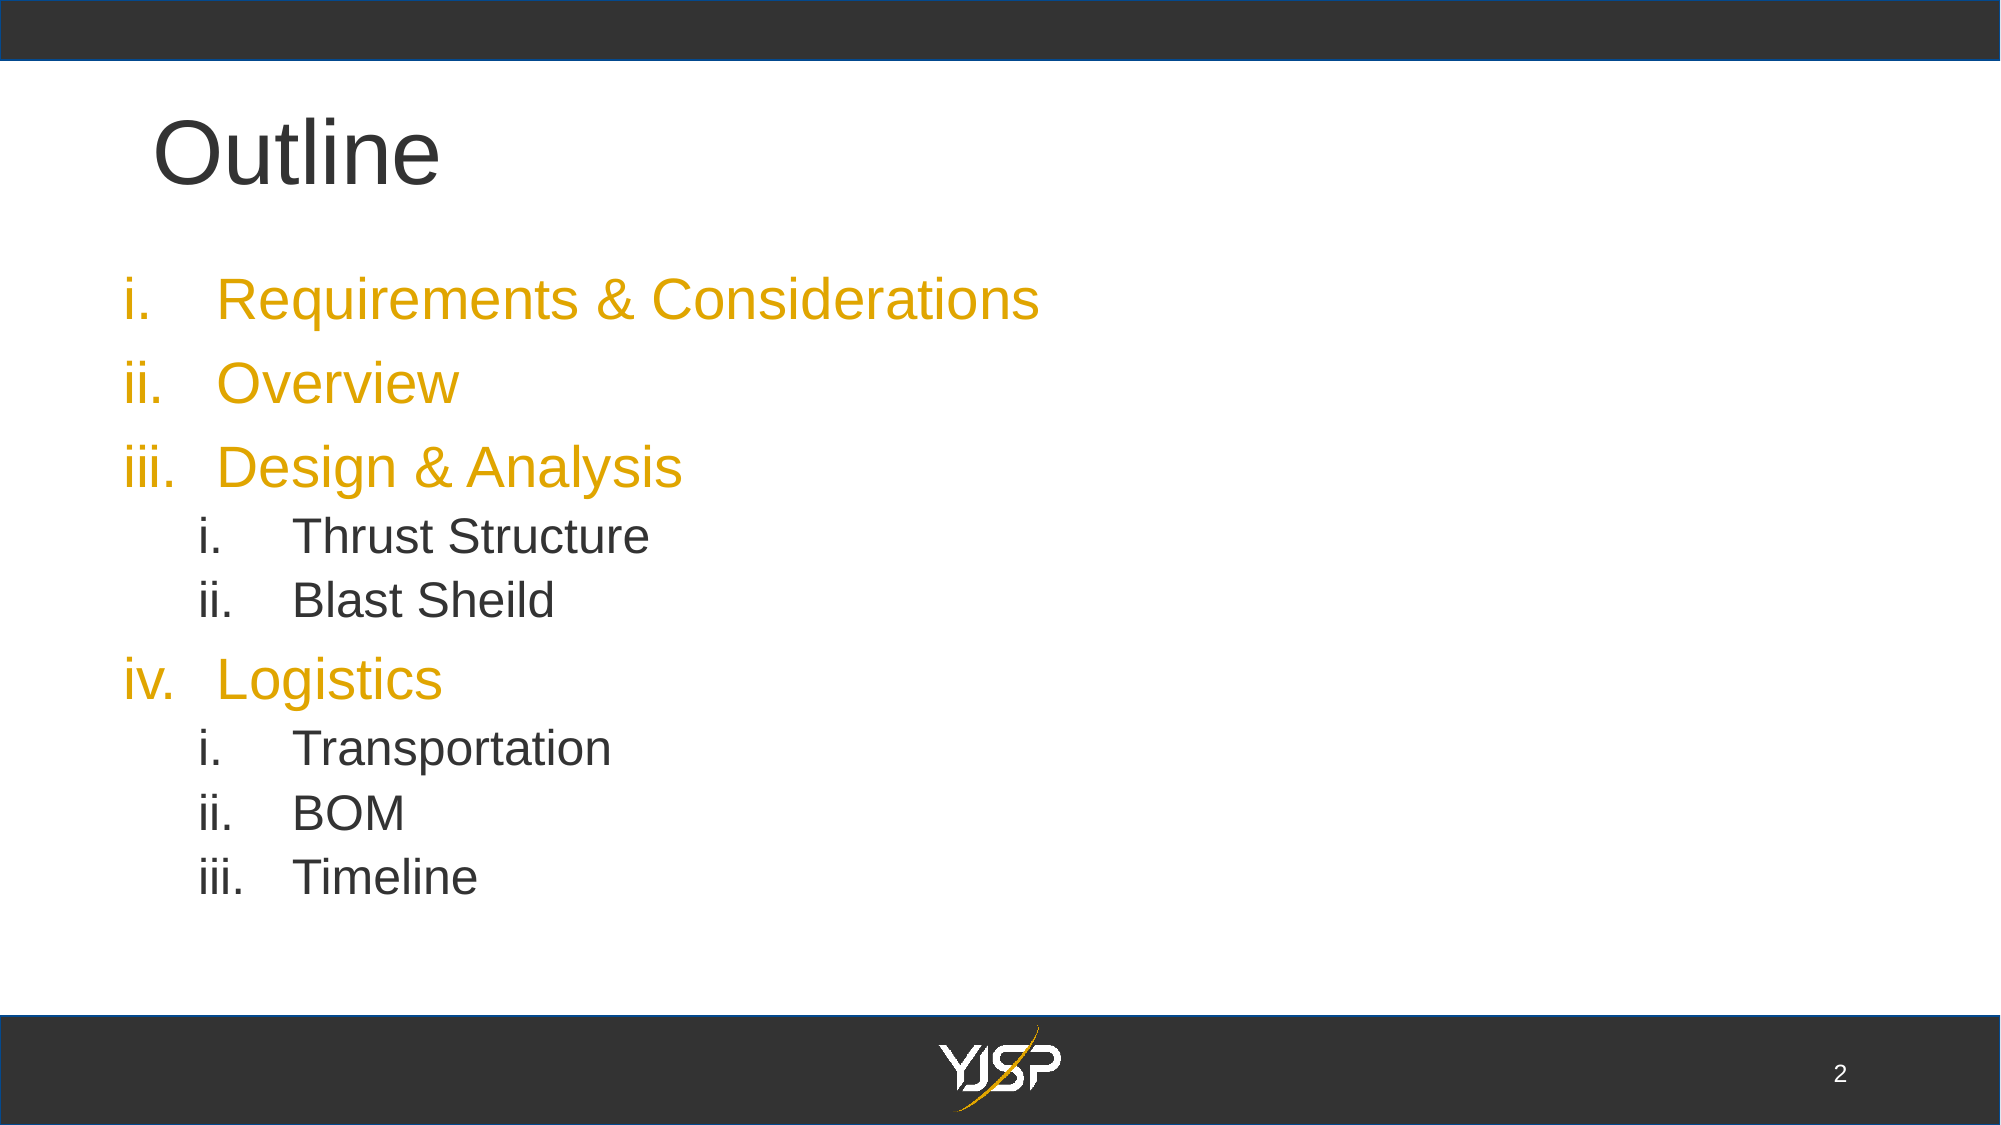

Outline
Requirements & Considerations
Overview
Design & Analysis
Thrust Structure
Blast Sheild
Logistics
Transportation
BOM
Timeline

2